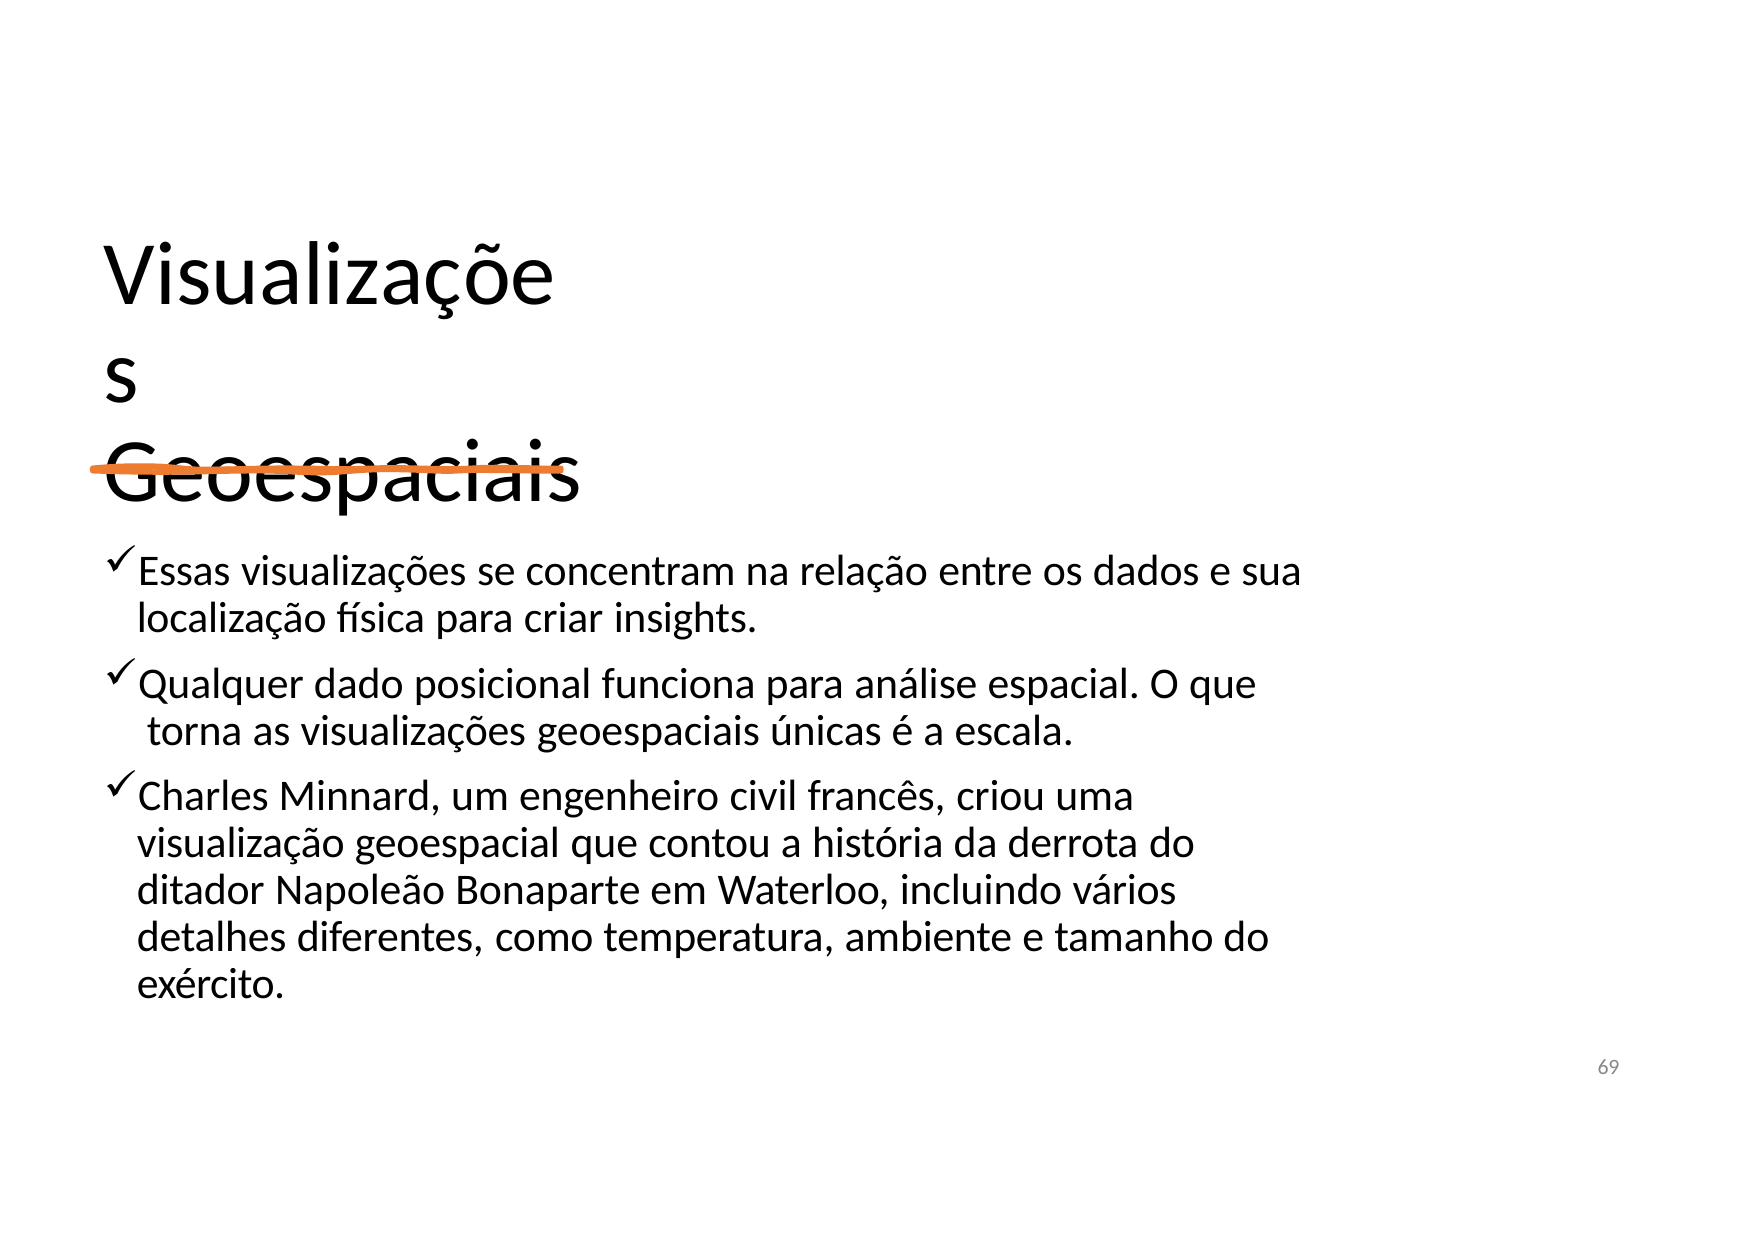

# Visualizações  Geoespaciais

Essas visualizações se concentram na relação entre os dados e sua  localização física para criar insights.
Qualquer dado posicional funciona para análise espacial. O que  torna as visualizações geoespaciais únicas é a escala.
Charles Minnard, um engenheiro civil francês, criou uma  visualização geoespacial que contou a história da derrota do  ditador Napoleão Bonaparte em Waterloo, incluindo vários  detalhes diferentes, como temperatura, ambiente e tamanho do  exército.
69